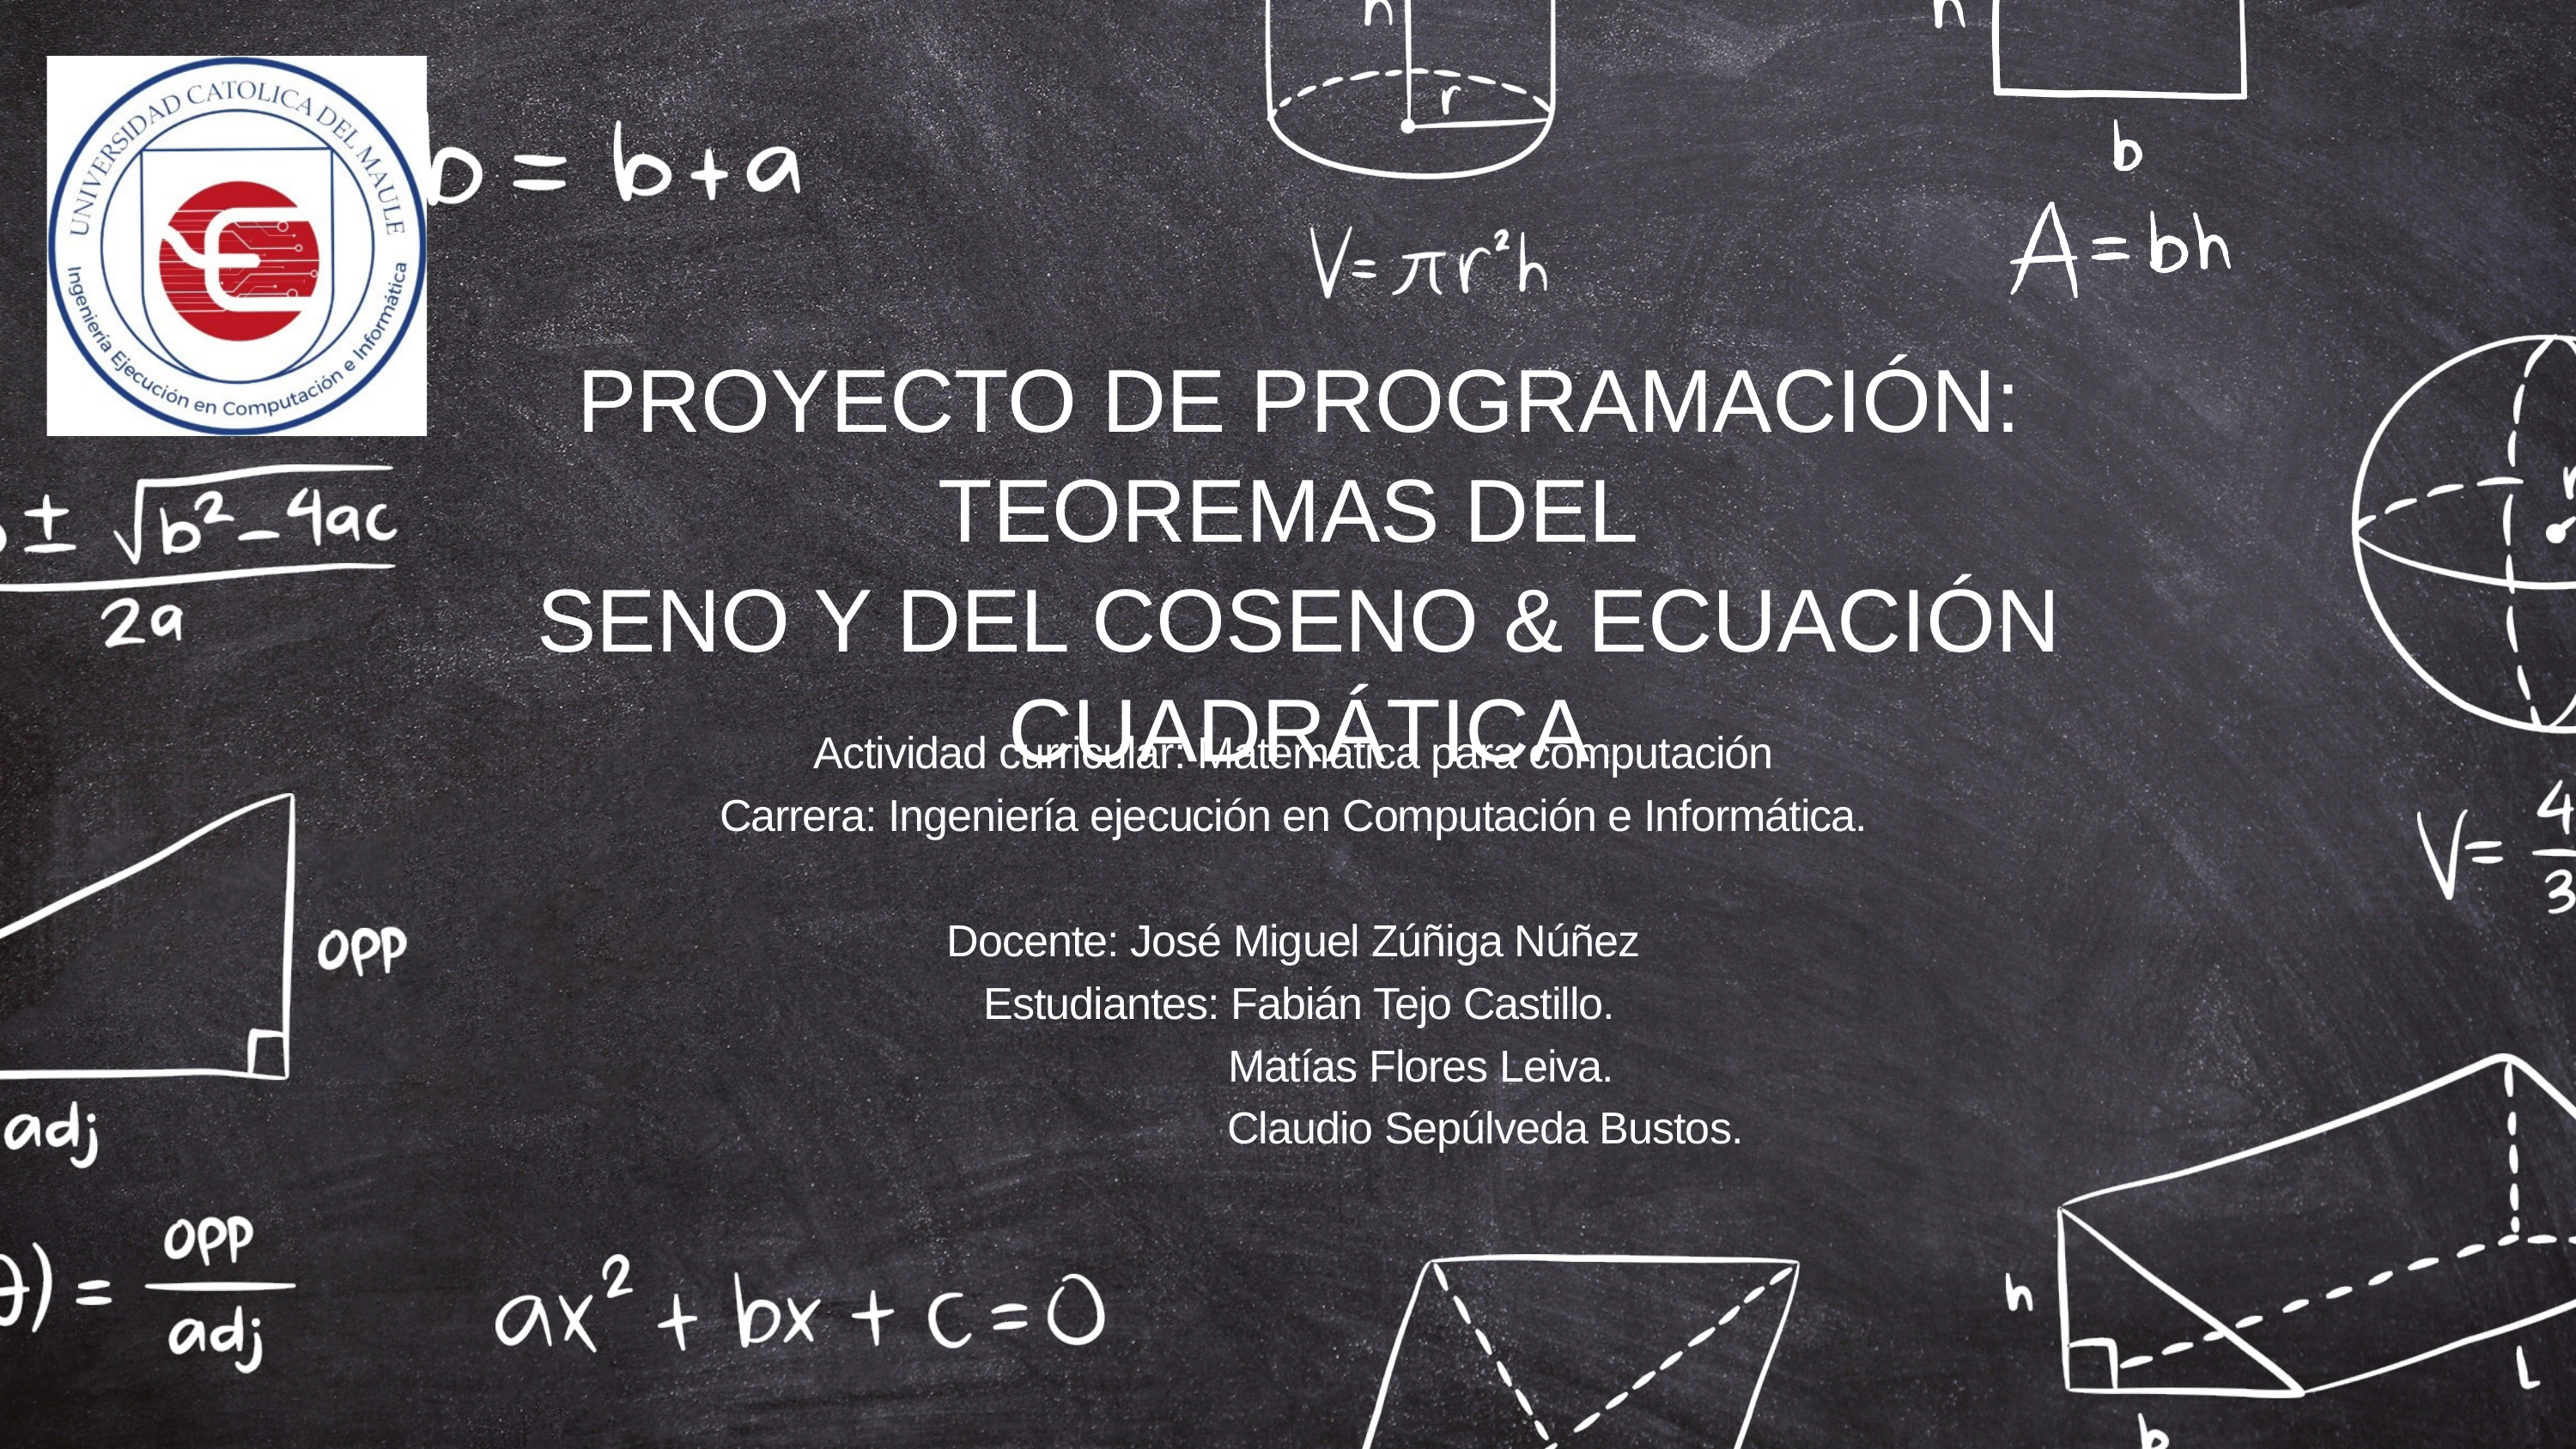

PROYECTO DE PROGRAMACIÓN: TEOREMAS DEL
SENO Y DEL COSENO & ECUACIÓN CUADRÁTICA

Actividad curricular: Matemática para computación
Carrera: Ingeniería ejecución en Computación e Informática.

Docente: José Miguel Zúñiga Núñez
Estudiantes: Fabián Tejo Castillo.
                     Matías Flores Leiva.
                                Claudio Sepúlveda Bustos.